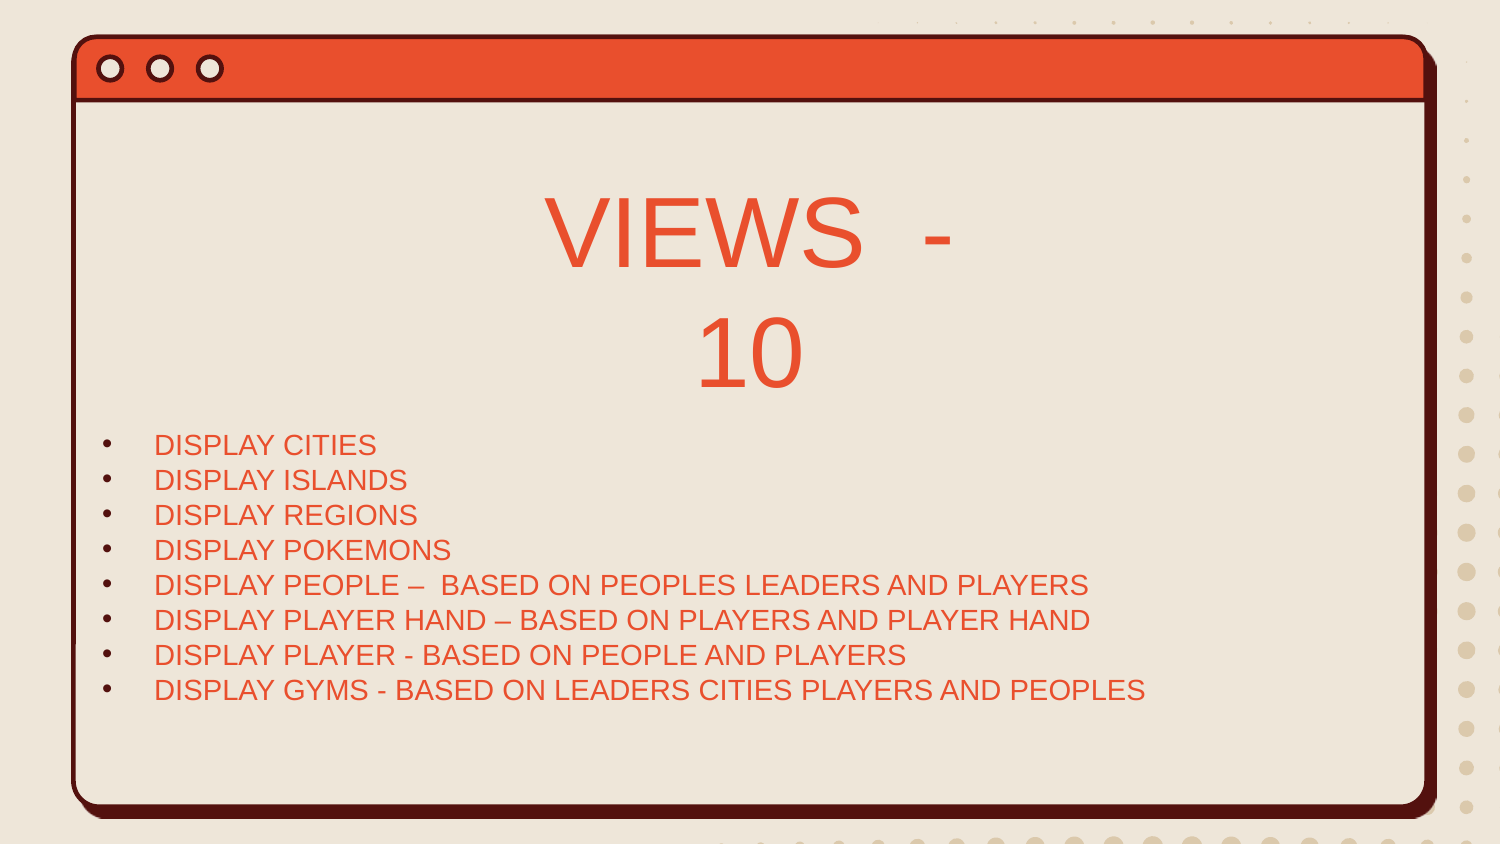

VIEWS  - 10
DISPLAY CITIES
DISPLAY ISLANDS
DISPLAY REGIONS
DISPLAY POKEMONS
DISPLAY PEOPLE –  BASED ON PEOPLES LEADERS AND PLAYERS
DISPLAY PLAYER HAND – BASED ON PLAYERS AND PLAYER HAND
DISPLAY PLAYER - BASED ON PEOPLE AND PLAYERS
DISPLAY GYMS - BASED ON LEADERS CITIES PLAYERS AND PEOPLES